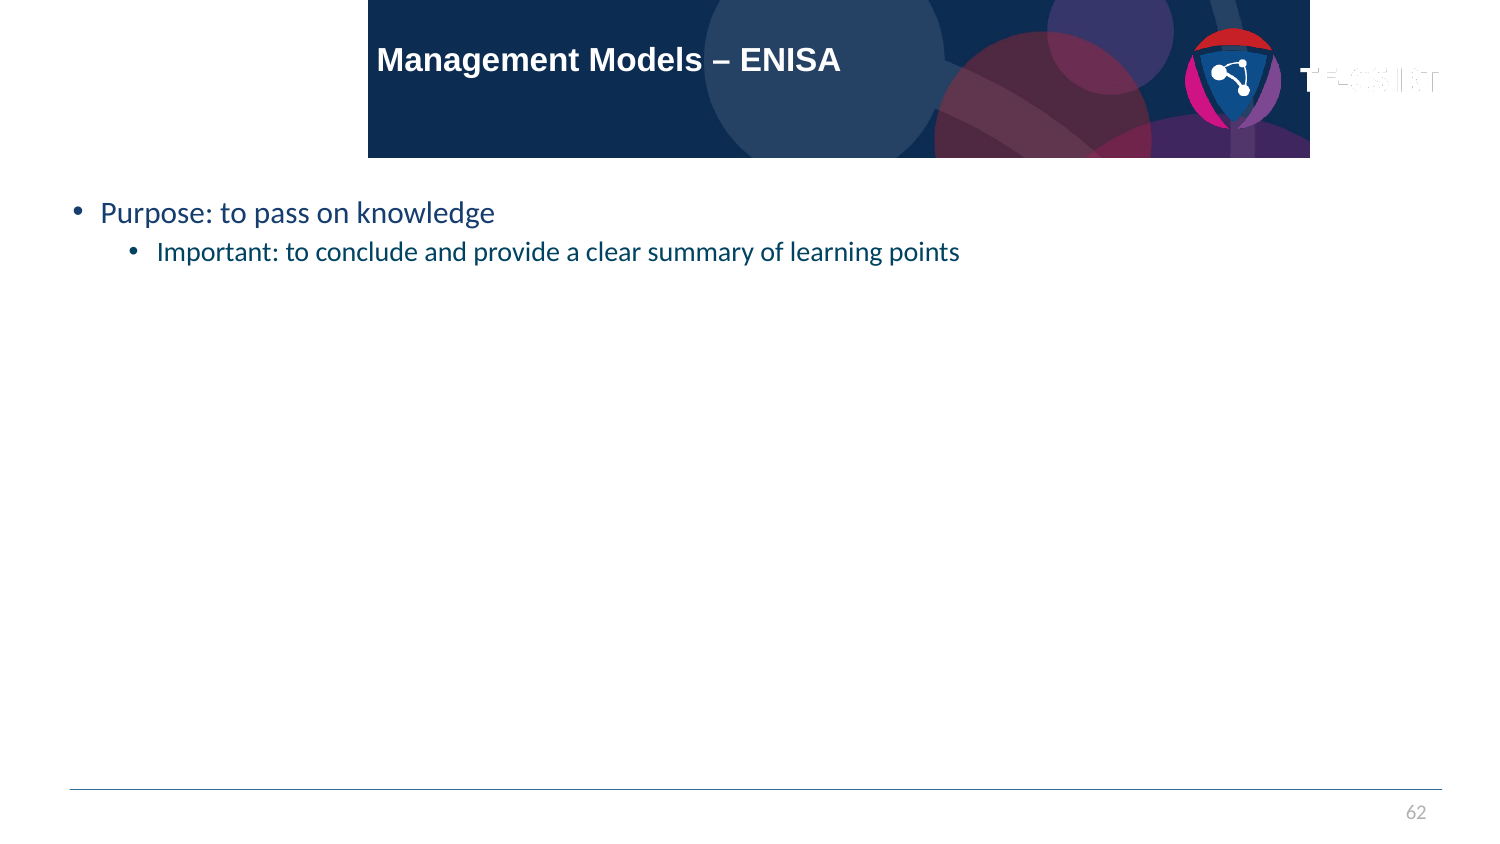

# Section 2: Incident Management Models – ENISA Summary
Purpose: to pass on knowledge
Important: to conclude and provide a clear summary of learning points

62